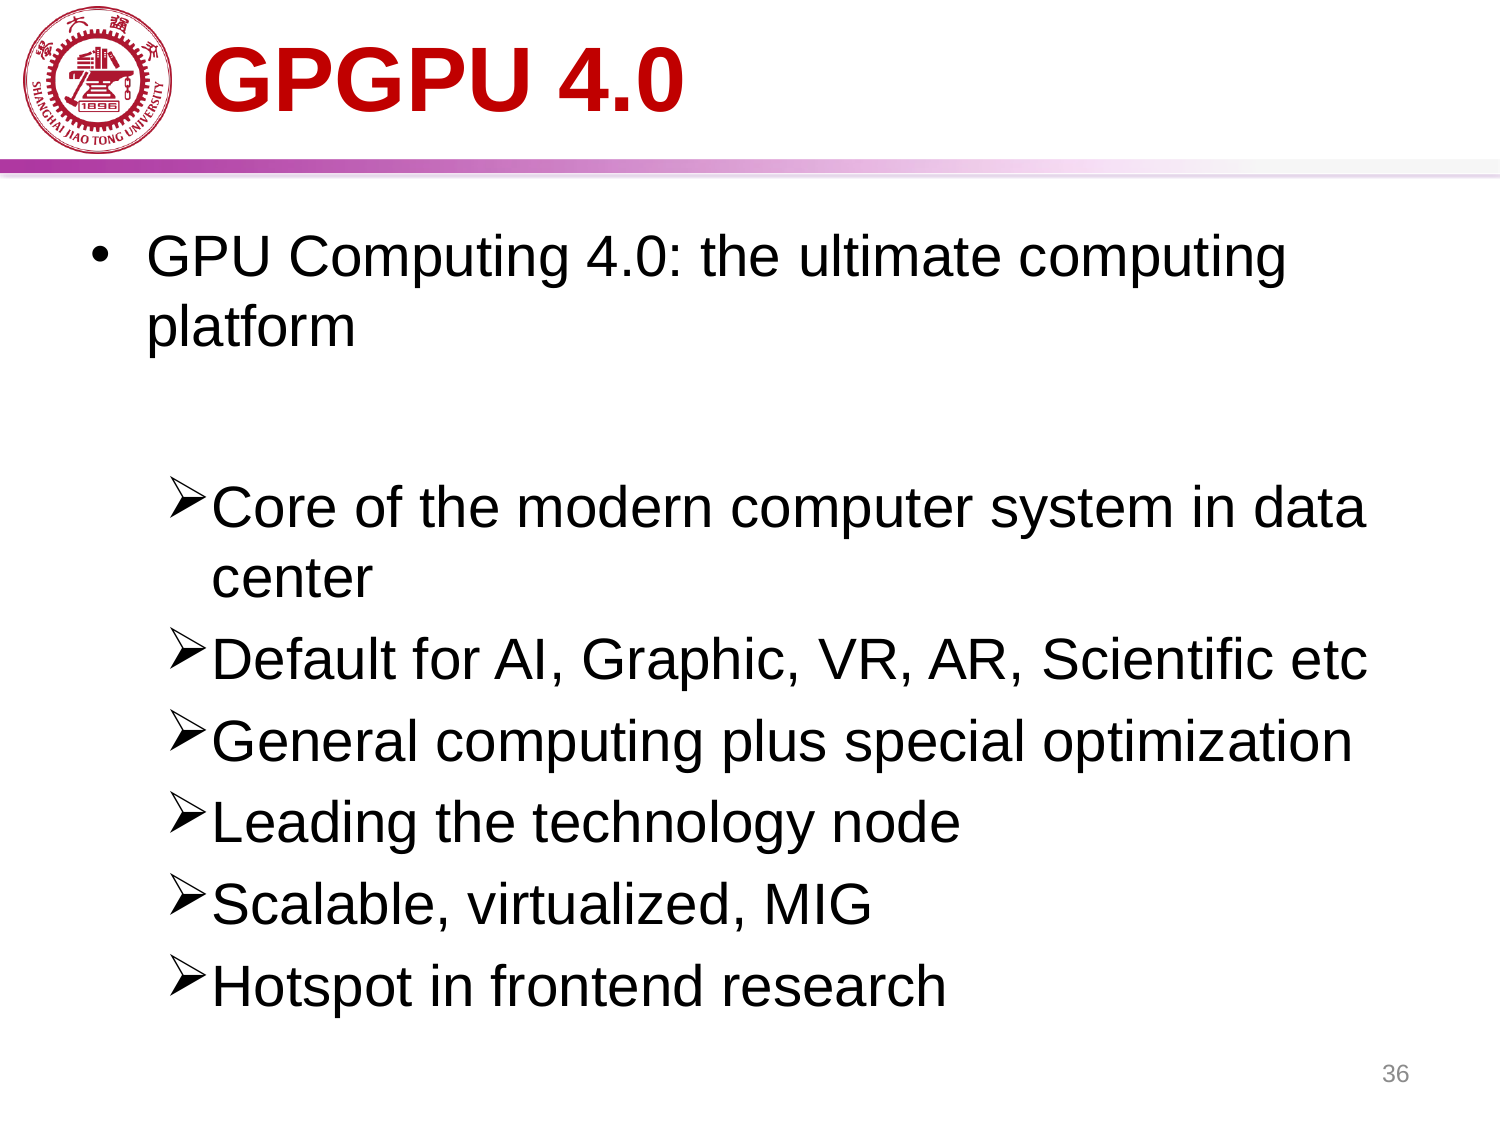

# GPGPU 4.0
GPU Computing 4.0: the ultimate computing   platform

Core of the modern computer system in data center
Default for AI, Graphic, VR, AR, Scientific etc
General computing plus special optimization
Leading the technology node
Scalable, virtualized, MIG
Hotspot in frontend research

36